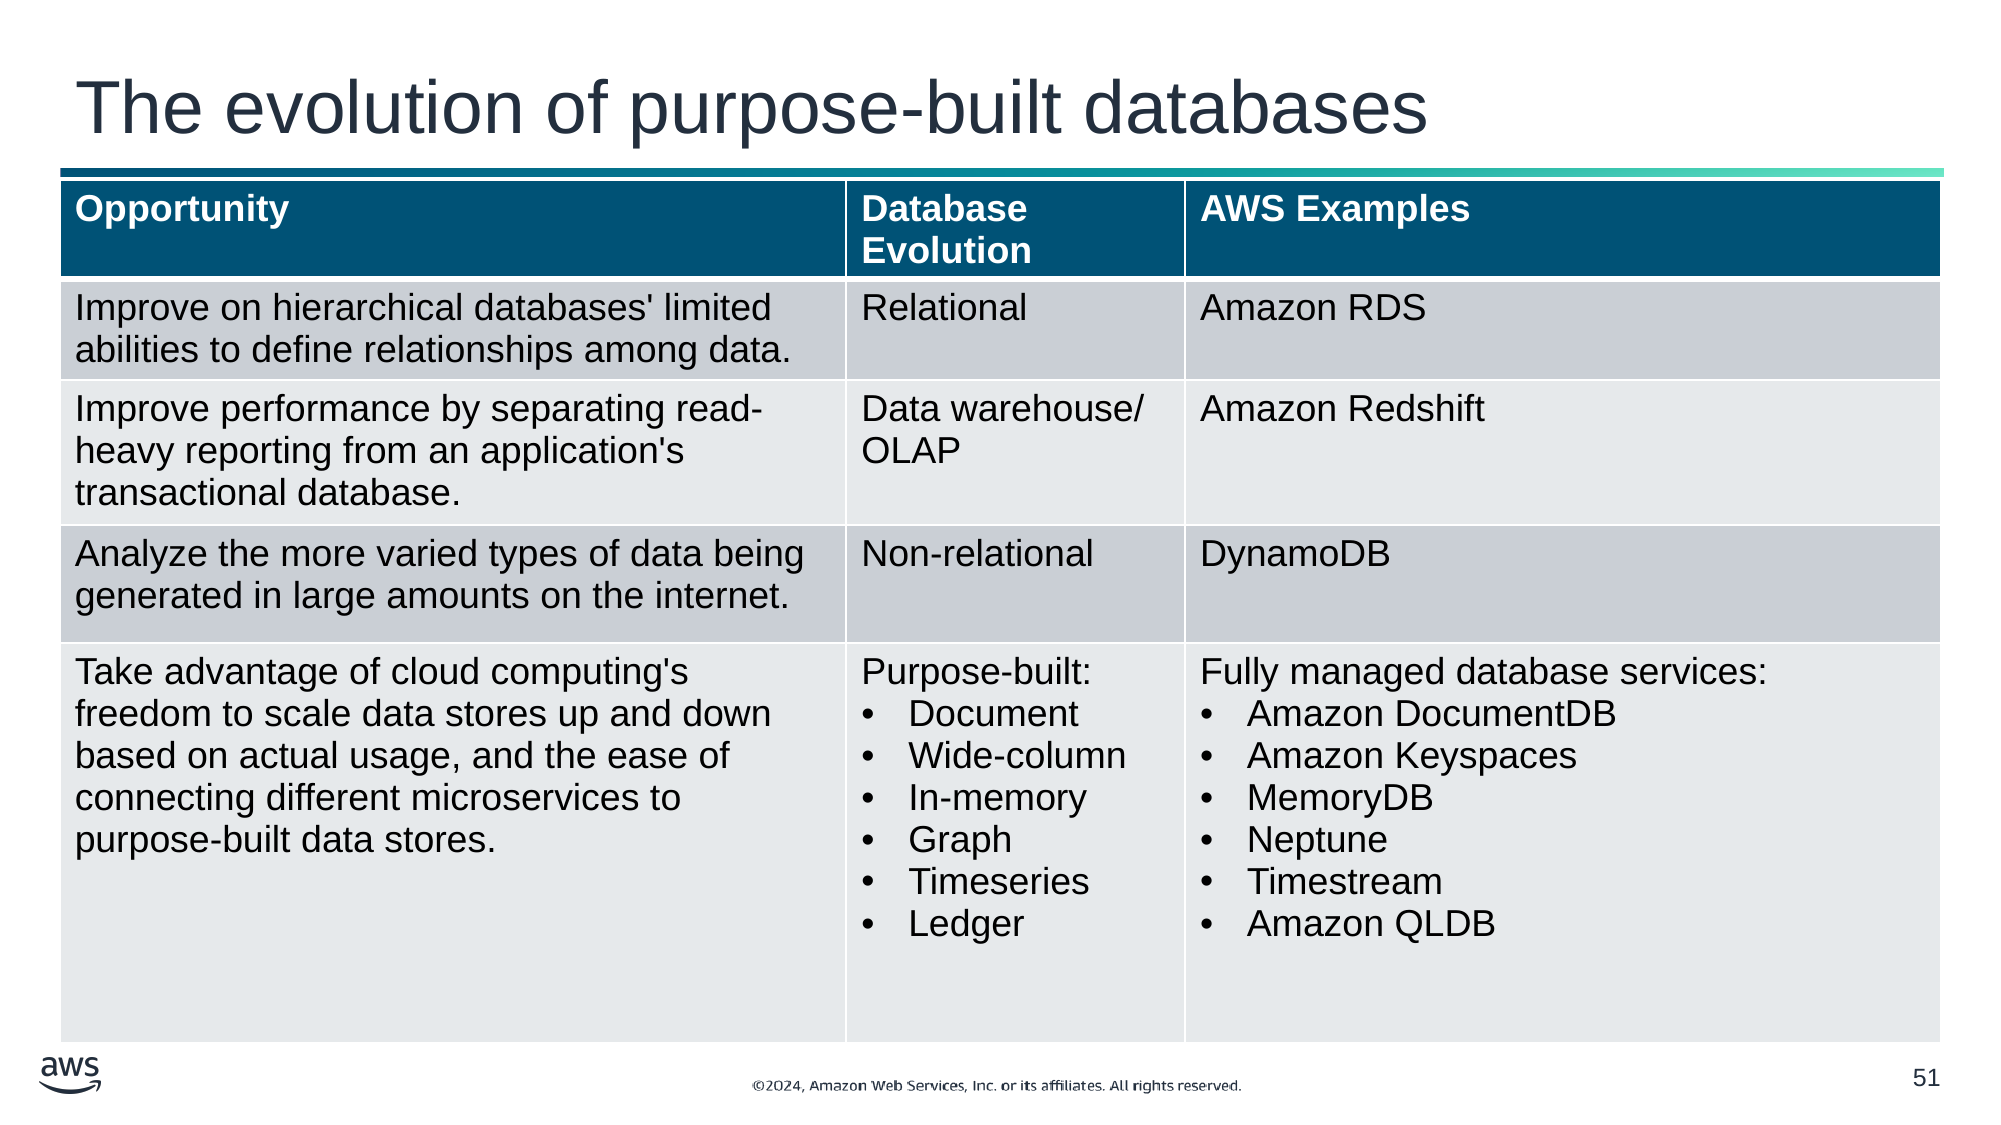

# The evolution of purpose-built databases
| Opportunity | Database Evolution | AWS Examples |
| --- | --- | --- |
| Improve on hierarchical databases' limited abilities to define relationships among data. | Relational | Amazon RDS |
| Improve performance by separating read-heavy reporting from an application's transactional database. | Data warehouse/ OLAP | Amazon Redshift |
| Analyze the more varied types of data being generated in large amounts on the internet. | Non-relational | DynamoDB |
| Take advantage of cloud computing's freedom to scale data stores up and down based on actual usage, and the ease of connecting different microservices to purpose-built data stores. | Purpose-built: Document Wide-column In-memory Graph Timeseries Ledger | Fully managed database services: Amazon DocumentDB Amazon Keyspaces MemoryDB Neptune Timestream Amazon QLDB |
51